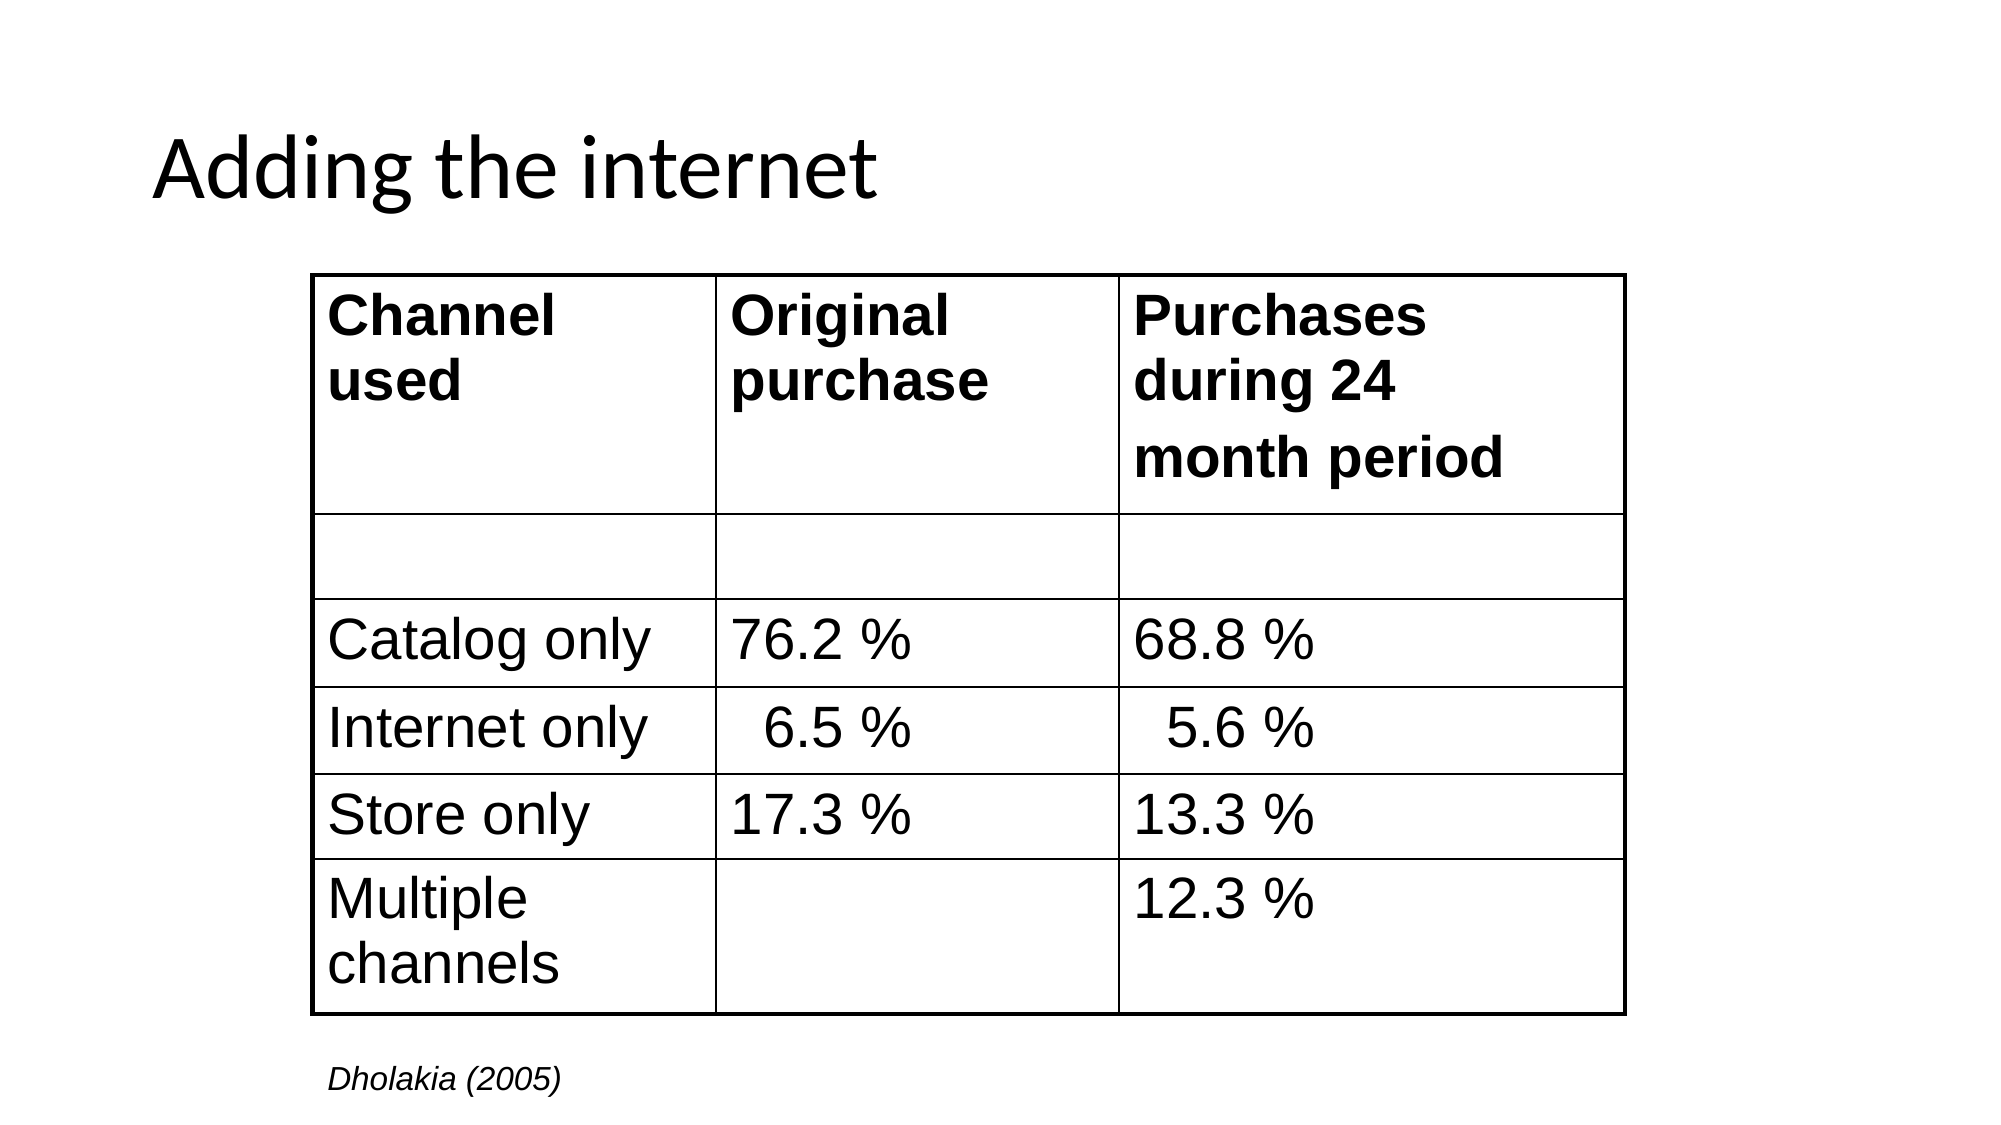

# Adding the internet
| Channel used | Original purchase | Purchases during 24 month period |
| --- | --- | --- |
|  |  |  |
| Catalog only | 76.2 % | 68.8 % |
| Internet only | 6.5 % | 5.6 % |
| Store only | 17.3 % | 13.3 % |
| Multiple channels |  | 12.3 % |
Dholakia (2005)